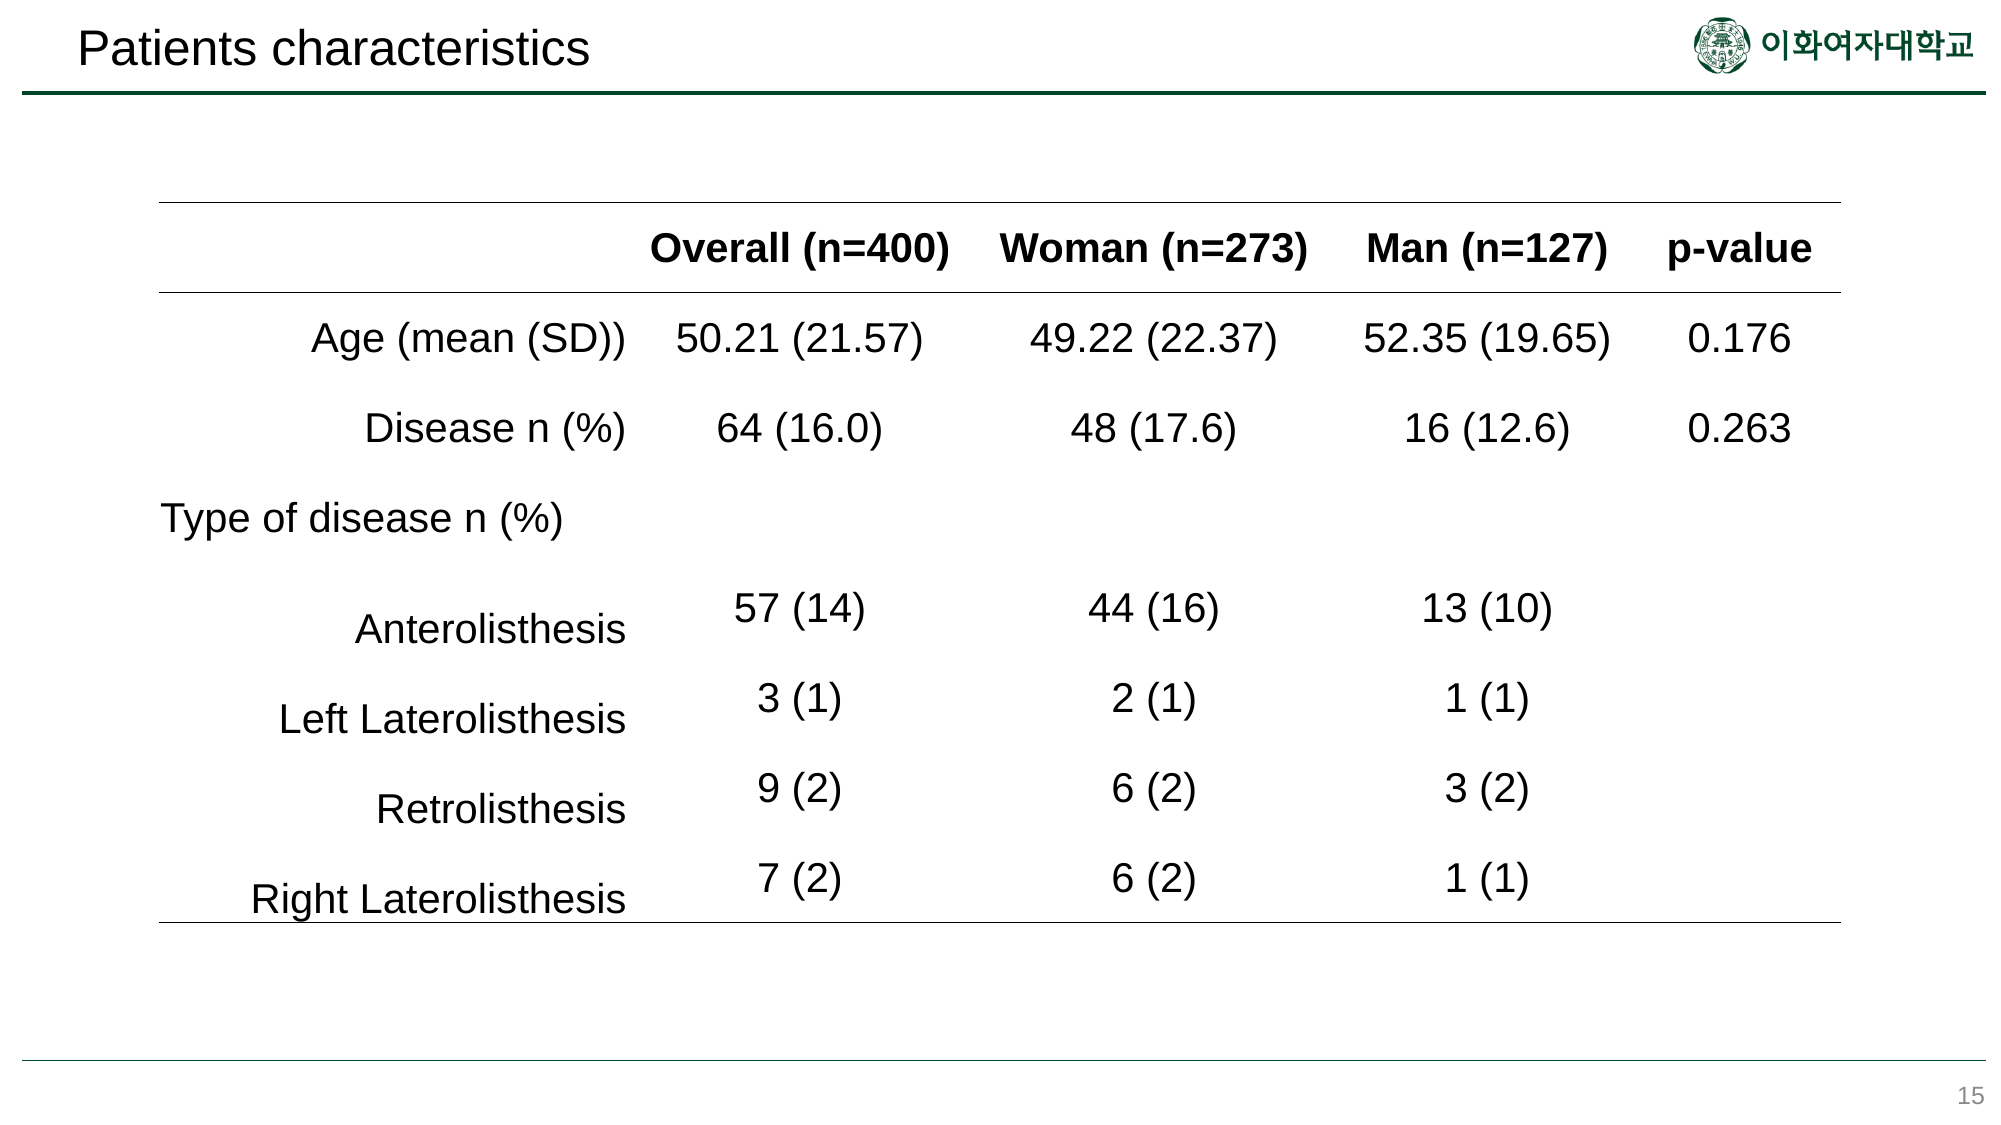

Patients characteristics
|  | Overall (n=400) | Woman (n=273) | Man (n=127) | p-value |
| --- | --- | --- | --- | --- |
| Age (mean (SD)) | 50.21 (21.57) | 49.22 (22.37) | 52.35 (19.65) | 0.176 |
| Disease n (%) | 64 (16.0) | 48 (17.6) | 16 (12.6) | 0.263 |
| Type of disease n (%) |  |  |  |  |
| Anterolisthesis | 57 (14) | 44 (16) | 13 (10) |  |
| Left Laterolisthesis | 3 (1) | 2 (1) | 1 (1) |  |
| Retrolisthesis | 9 (2) | 6 (2) | 3 (2) |  |
| Right Laterolisthesis | 7 (2) | 6 (2) | 1 (1) |  |
15